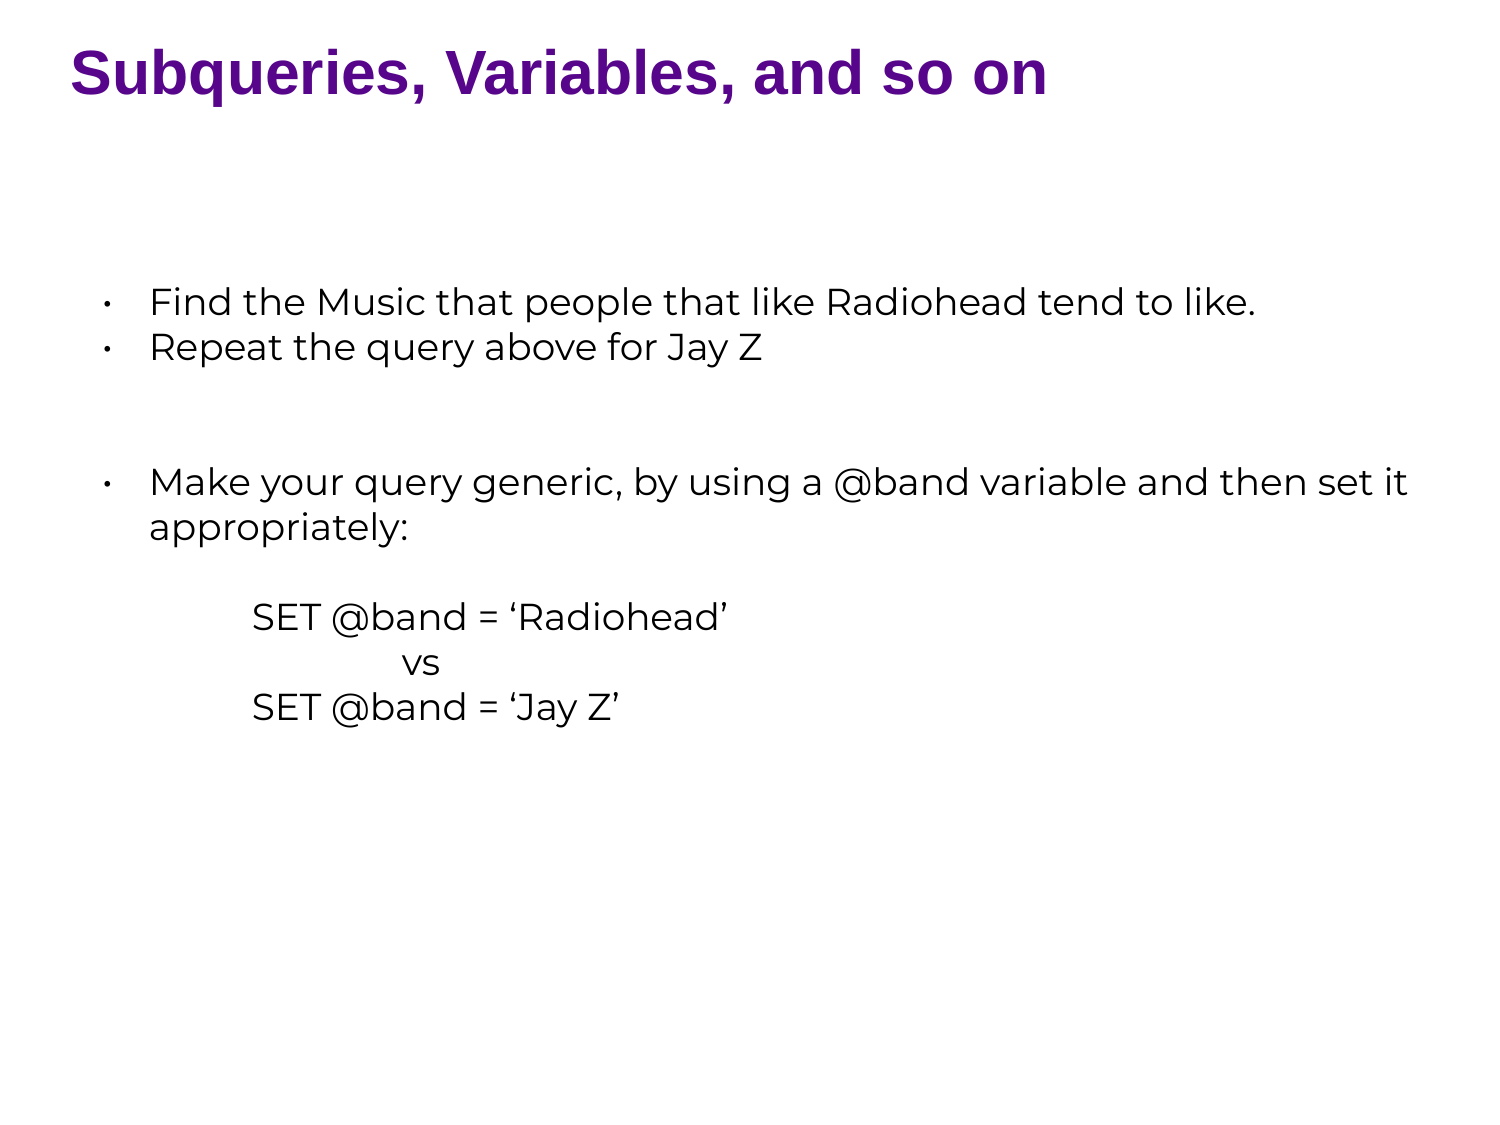

Subqueries, Variables, and so on

Find the Music that people that like Radiohead tend to like.
Repeat the query above for Jay Z

Make your query generic, by using a @band variable and then set it appropriately:

SET @band = ‘Radiohead’
	vs
SET @band = ‘Jay Z’